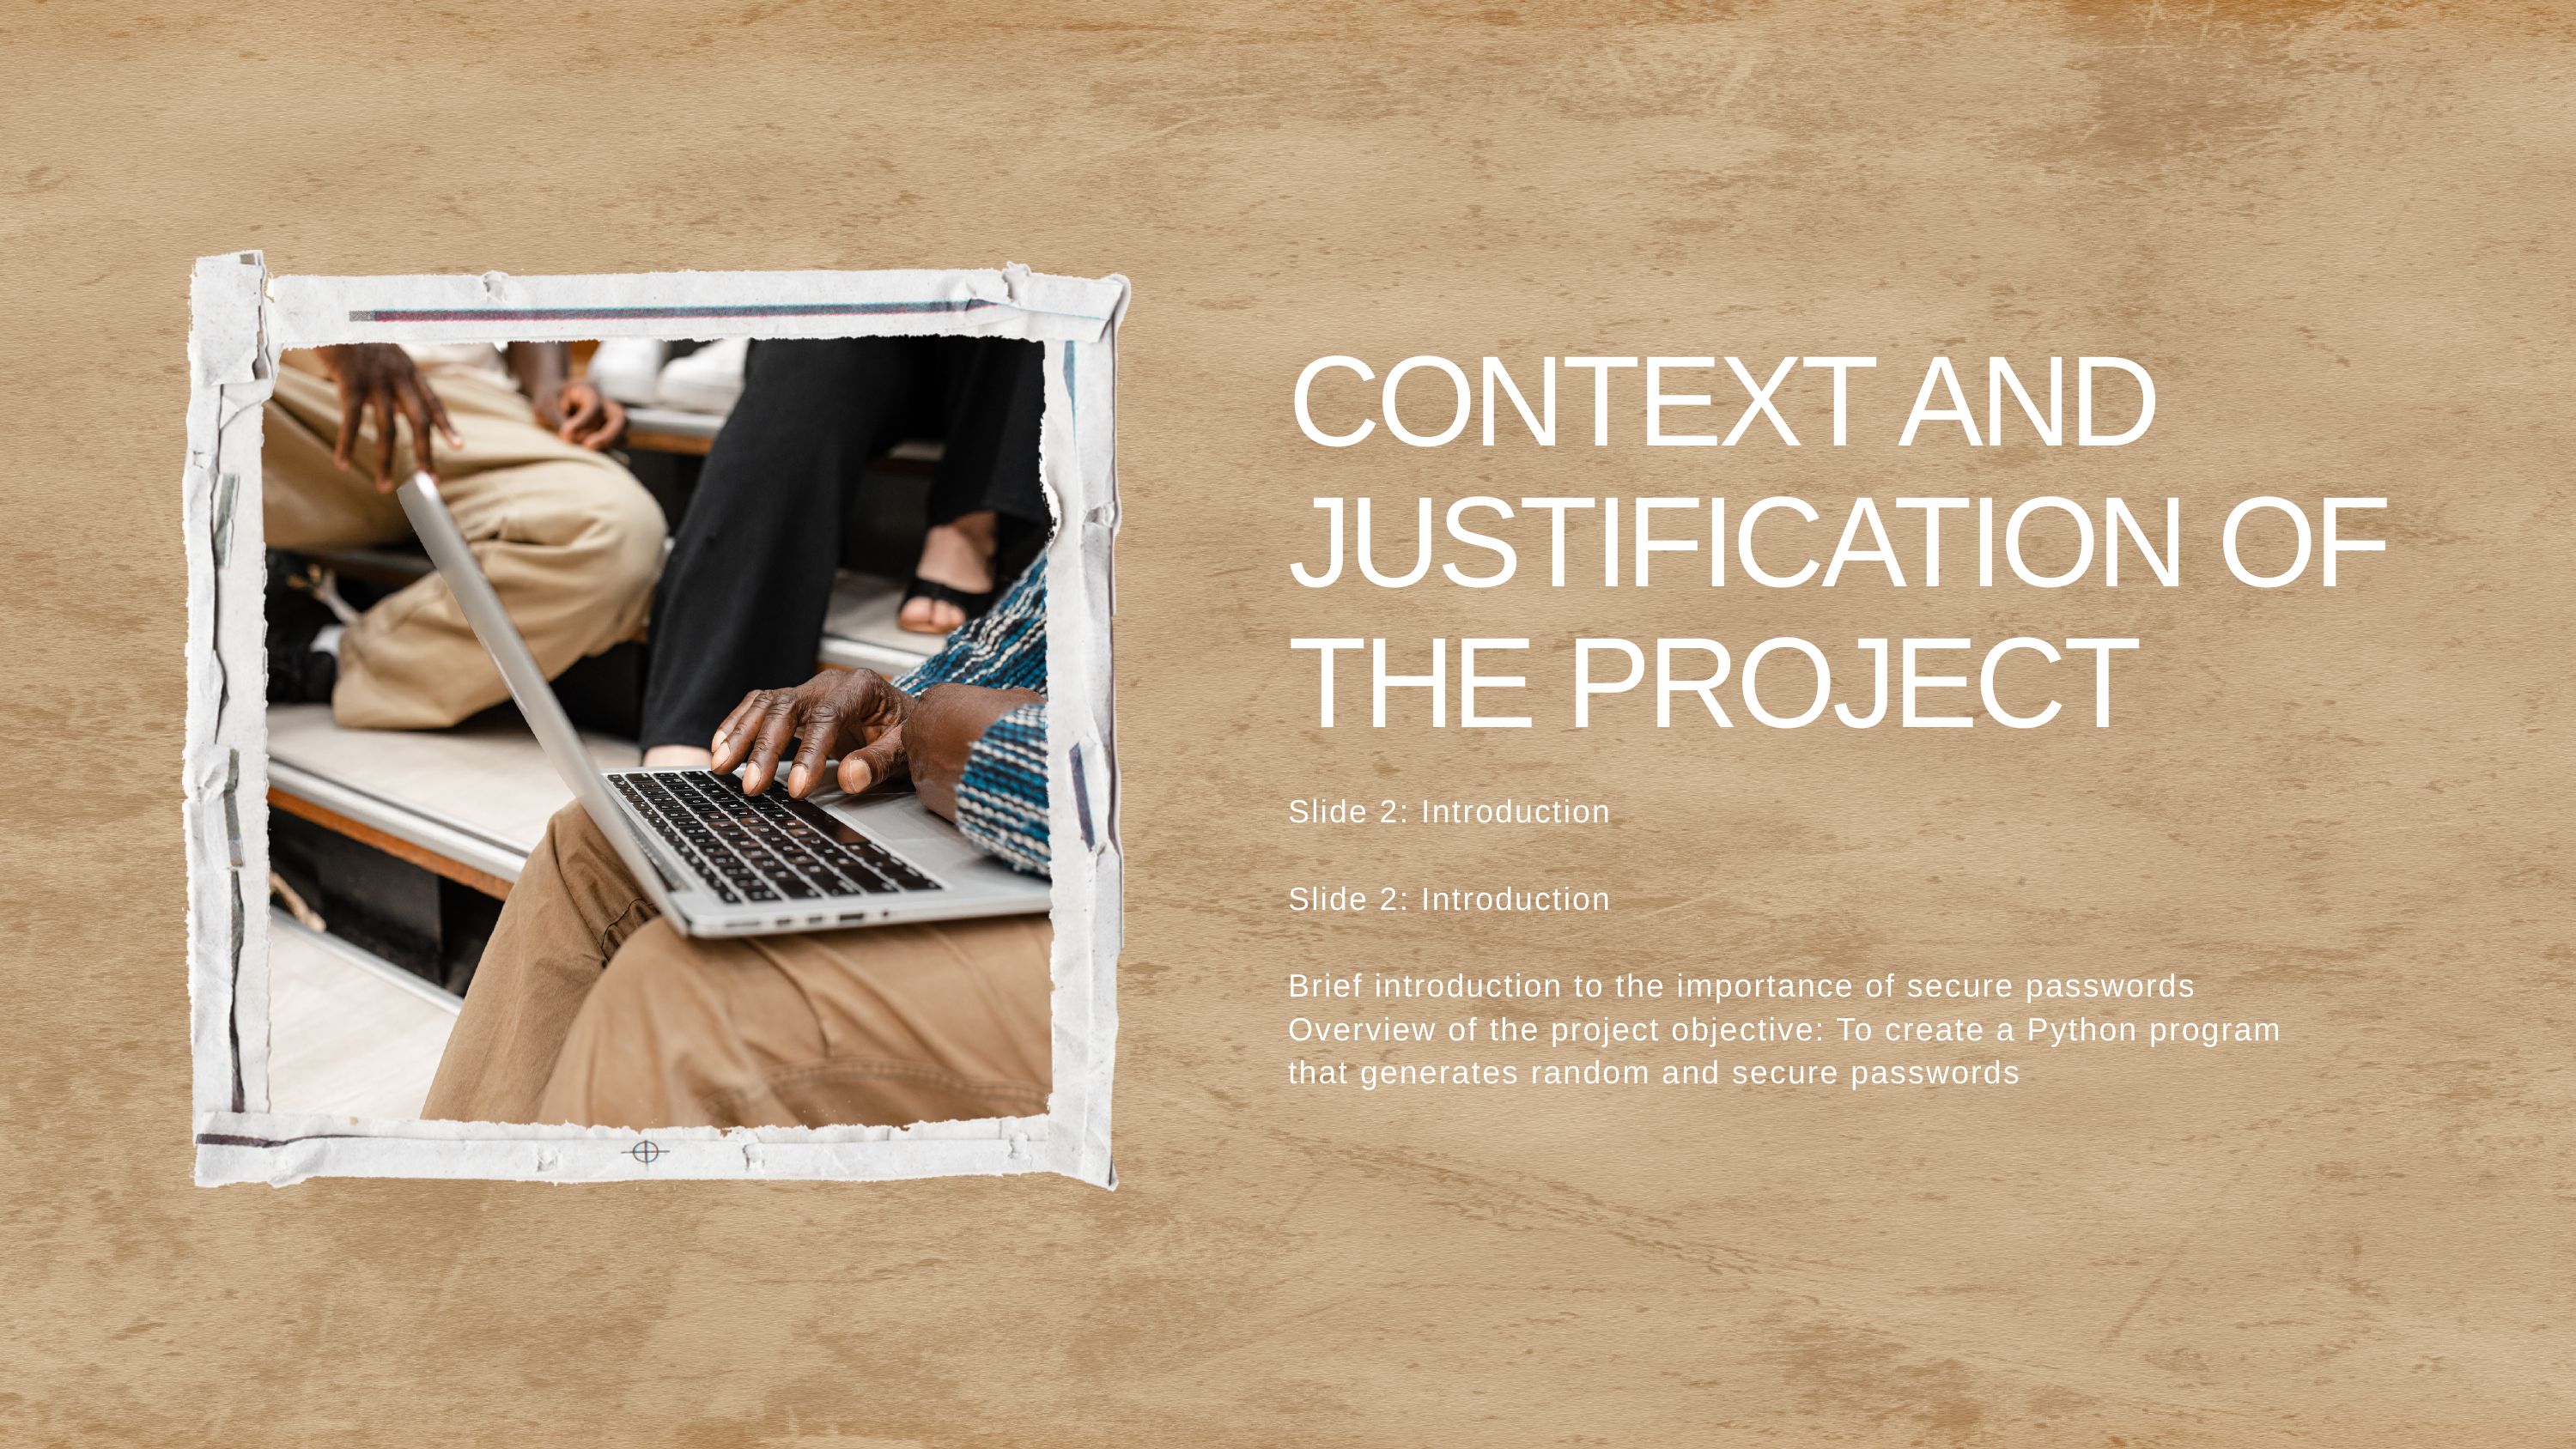

CONTEXT AND JUSTIFICATION OF THE PROJECT
Slide 2: Introduction

Slide 2: Introduction

Brief introduction to the importance of secure passwords
Overview of the project objective: To create a Python program that generates random and secure passwords